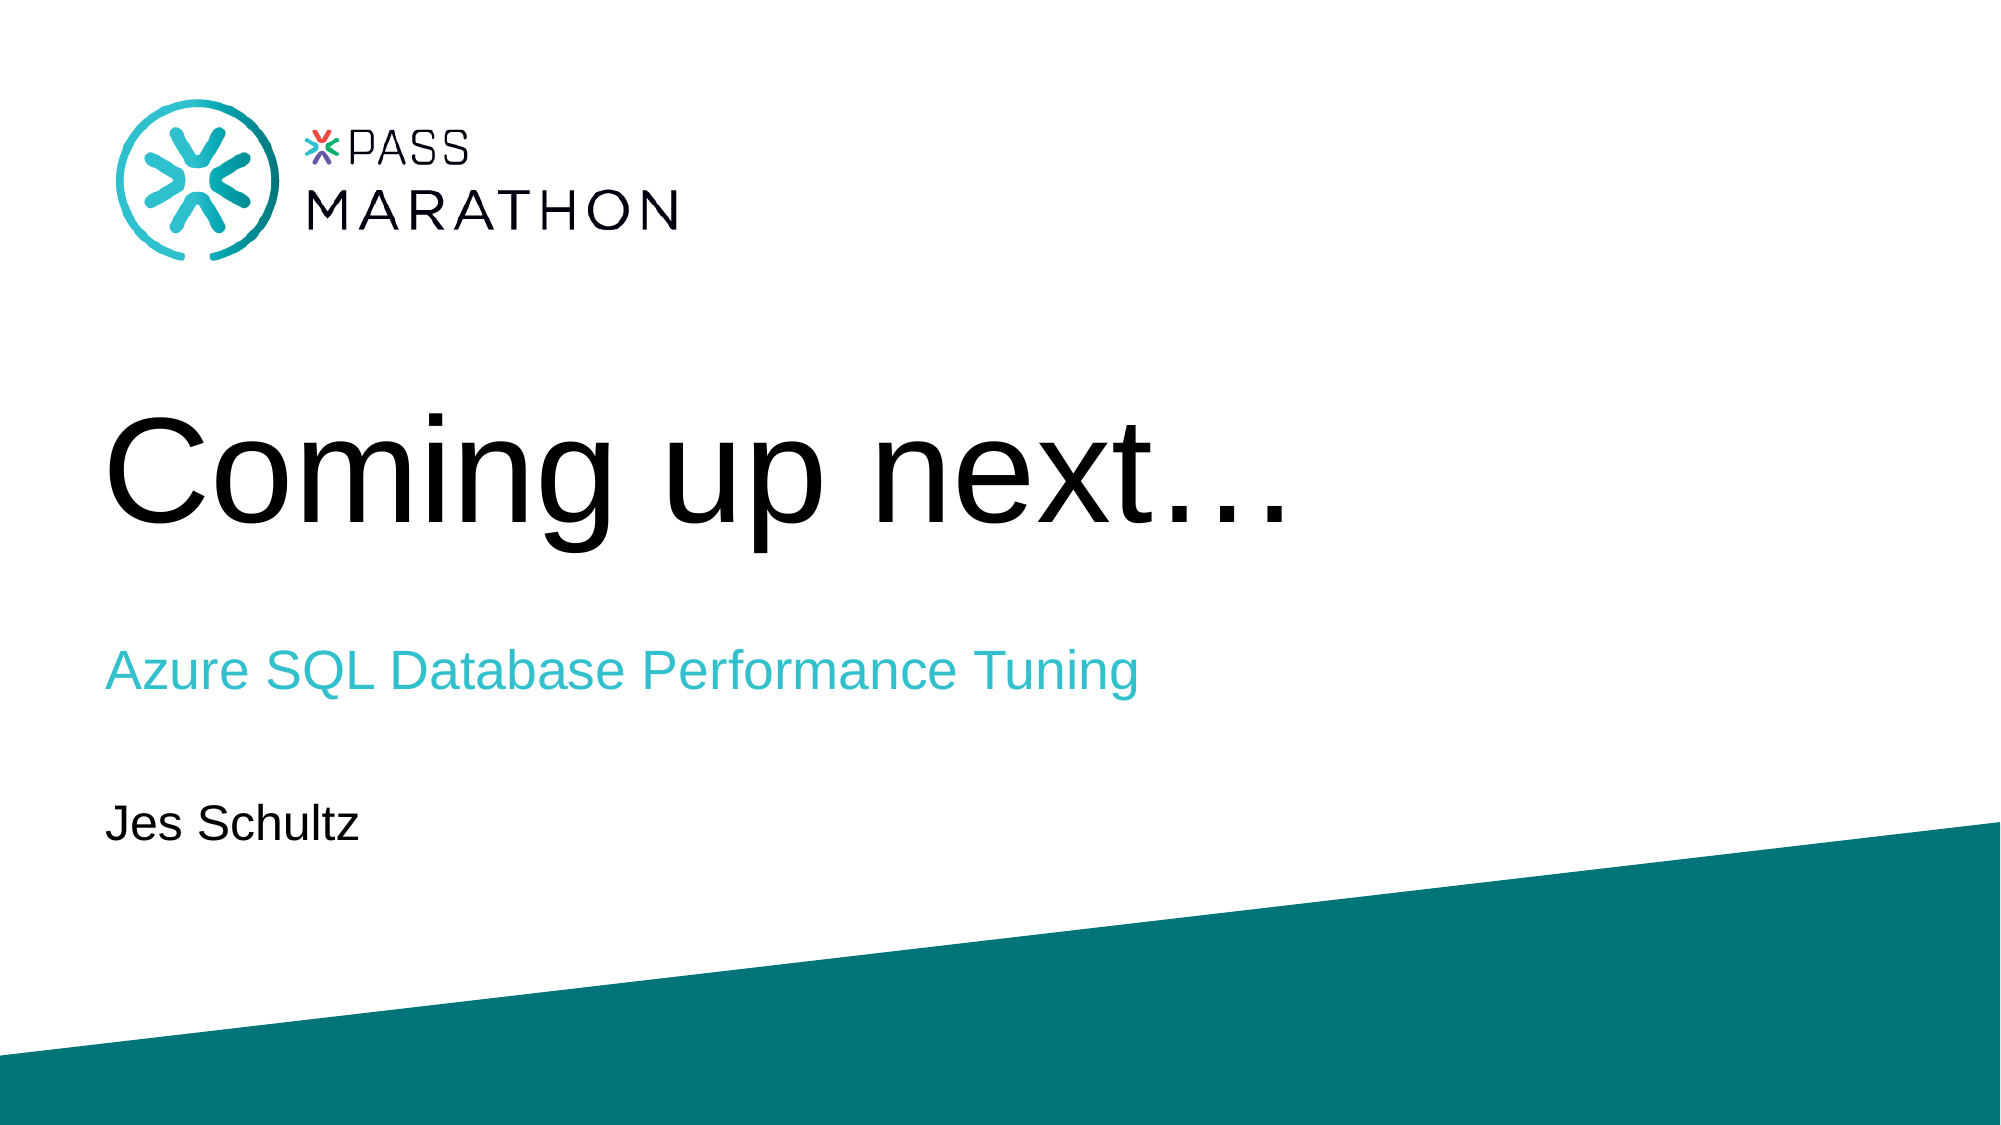

Azure SQL Database Performance Tuning
Jes Schultz